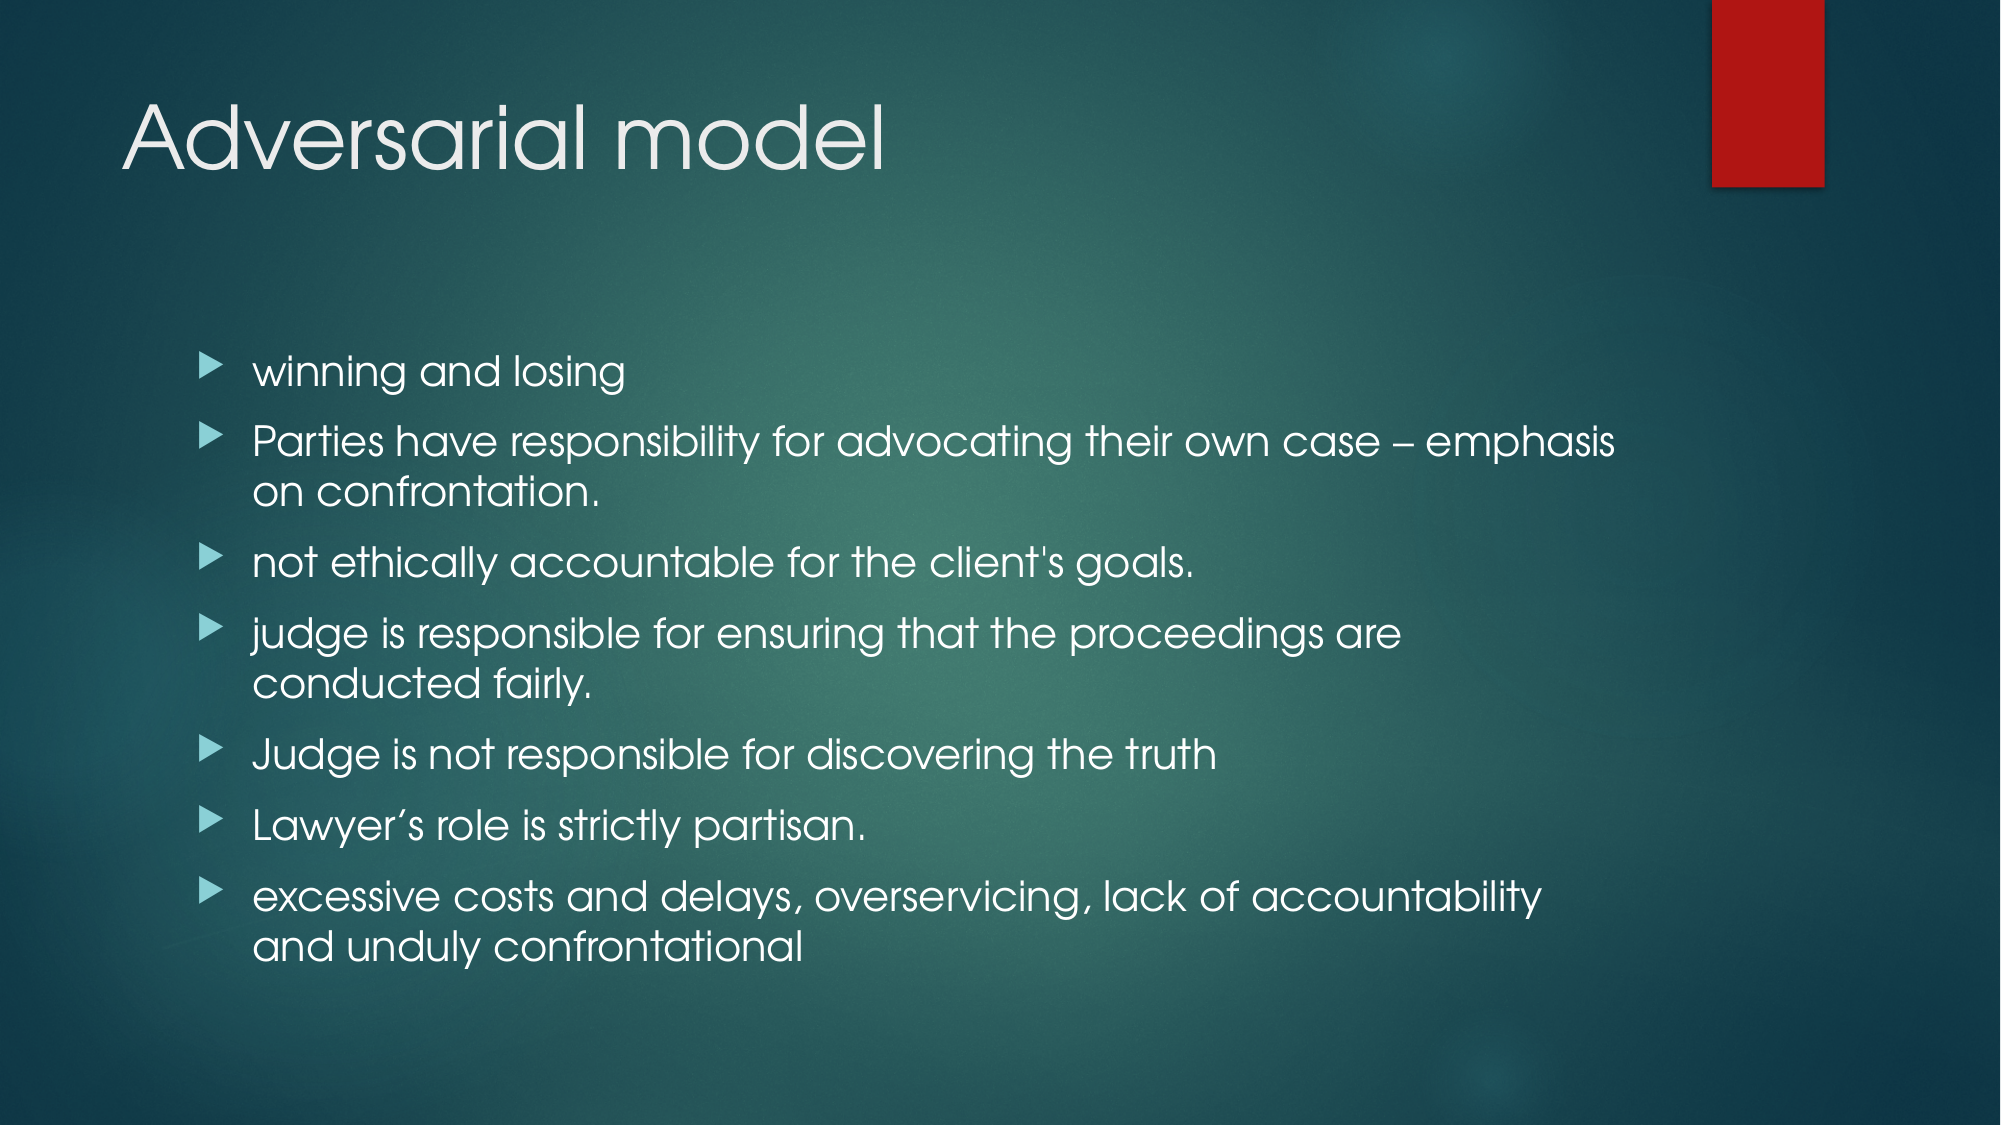

# Adversarial model
winning and losing
Parties have responsibility for advocating their own case – emphasis on confrontation.
not ethically accountable for the client's goals.
judge is responsible for ensuring that the proceedings are conducted fairly.
Judge is not responsible for discovering the truth
Lawyer’s role is strictly partisan.
excessive costs and delays, overservicing, lack of accountability and unduly confrontational